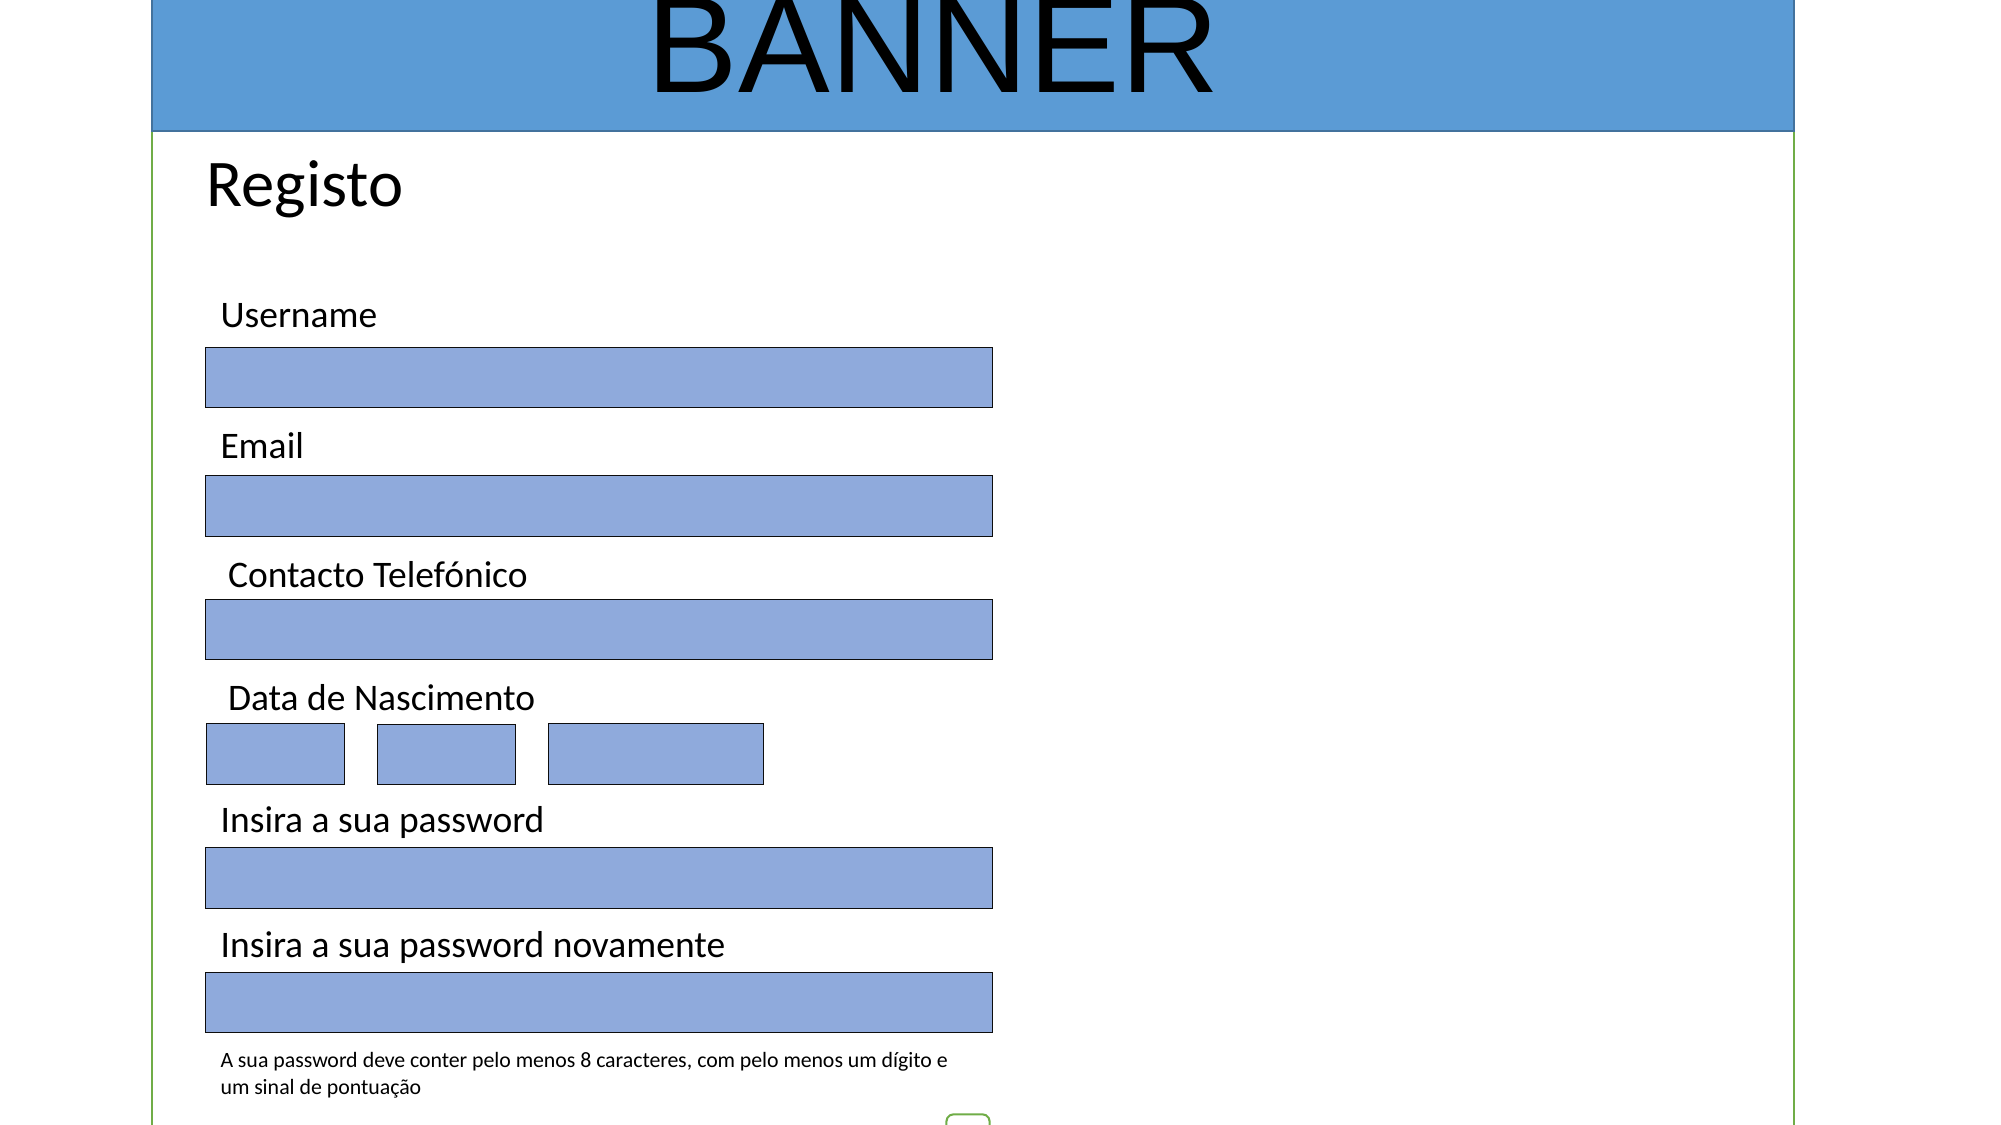

BANNER
Registo
Username

Email

Contacto Telefónico

Data de Nascimento

Insira a sua password

Insira a sua password novamente

A sua password deve conter pelo menos 8 caracteres, com pelo menos um dígito e um sinal de pontuação

Li e concordo com os Termos e Condições
Registar